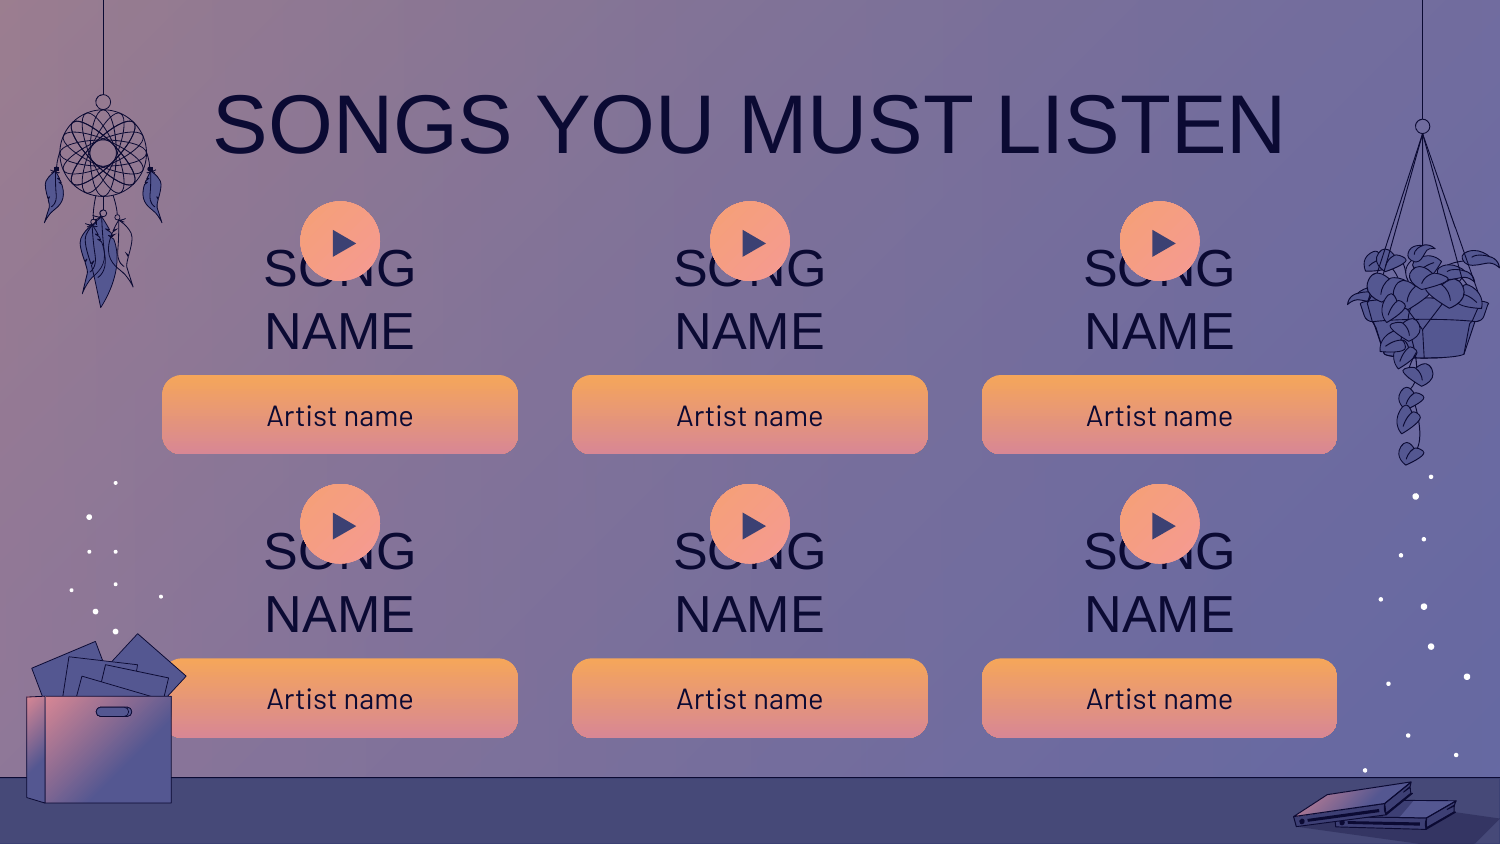

# SONGS YOU MUST LISTEN

SONG NAME
SONG NAME
SONG NAME

Artist name

Artist name

Artist name

SONG NAME
SONG NAME
SONG NAME

Artist name
Artist name
Artist name